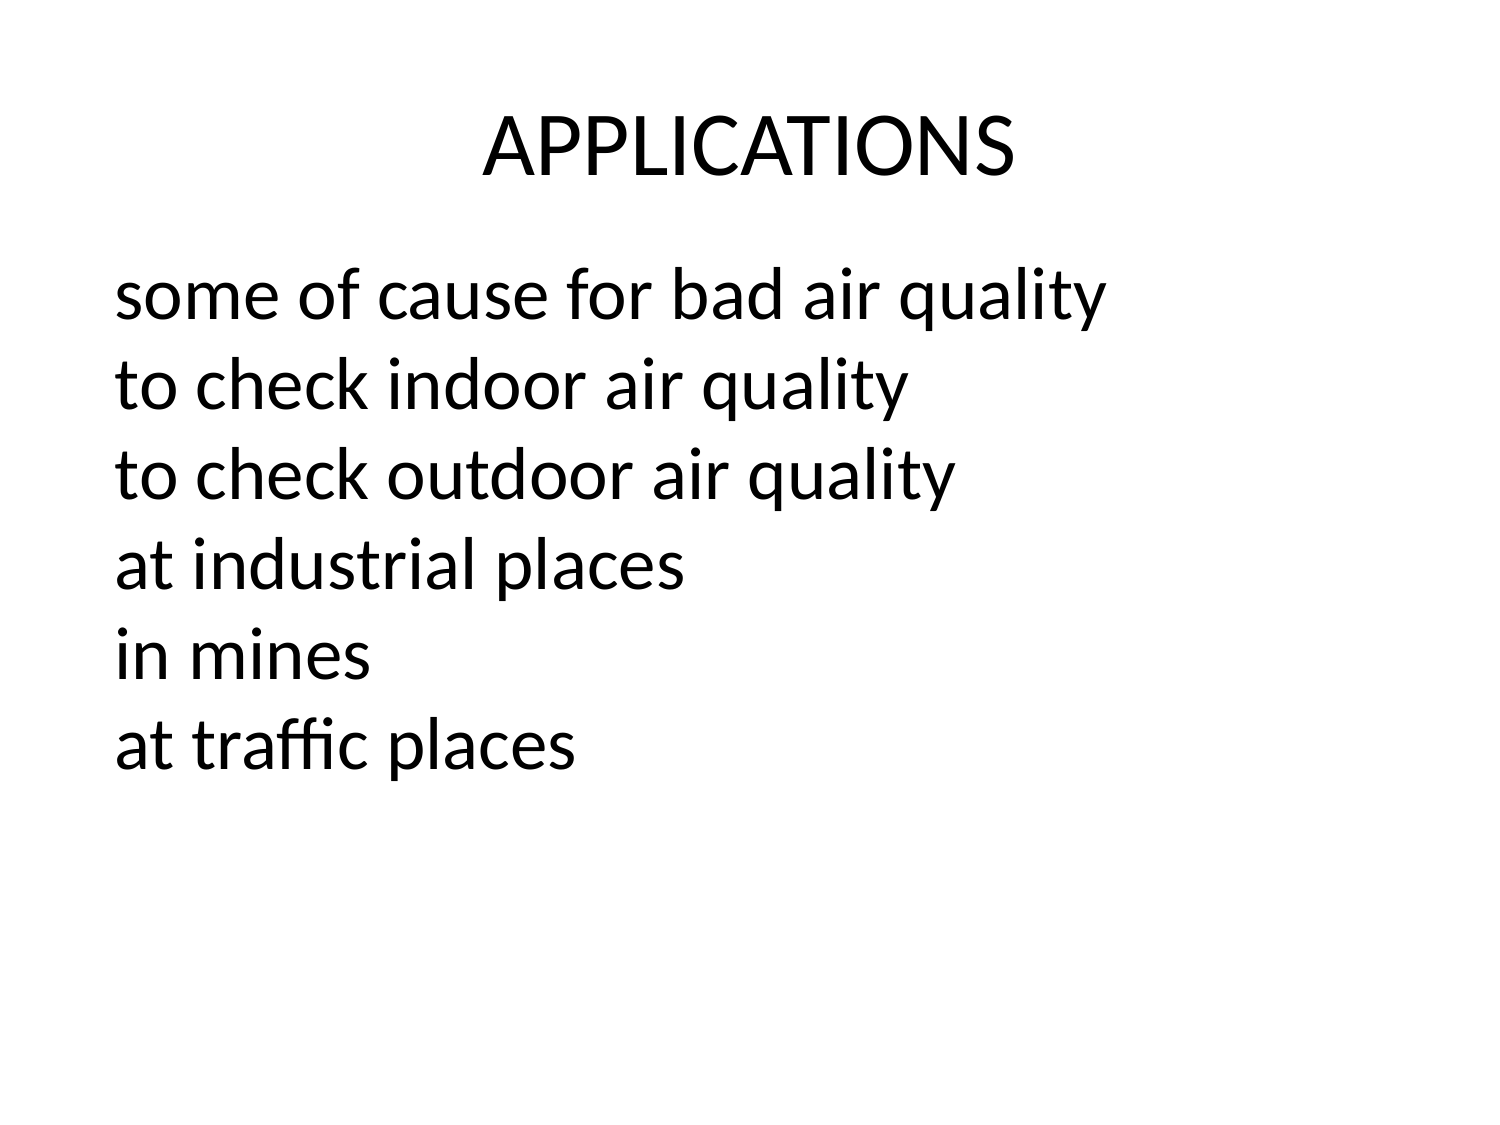

# APPLICATIONS
some of cause for bad air quality
to check indoor air quality
to check outdoor air quality
at industrial places
in mines
at traffic places